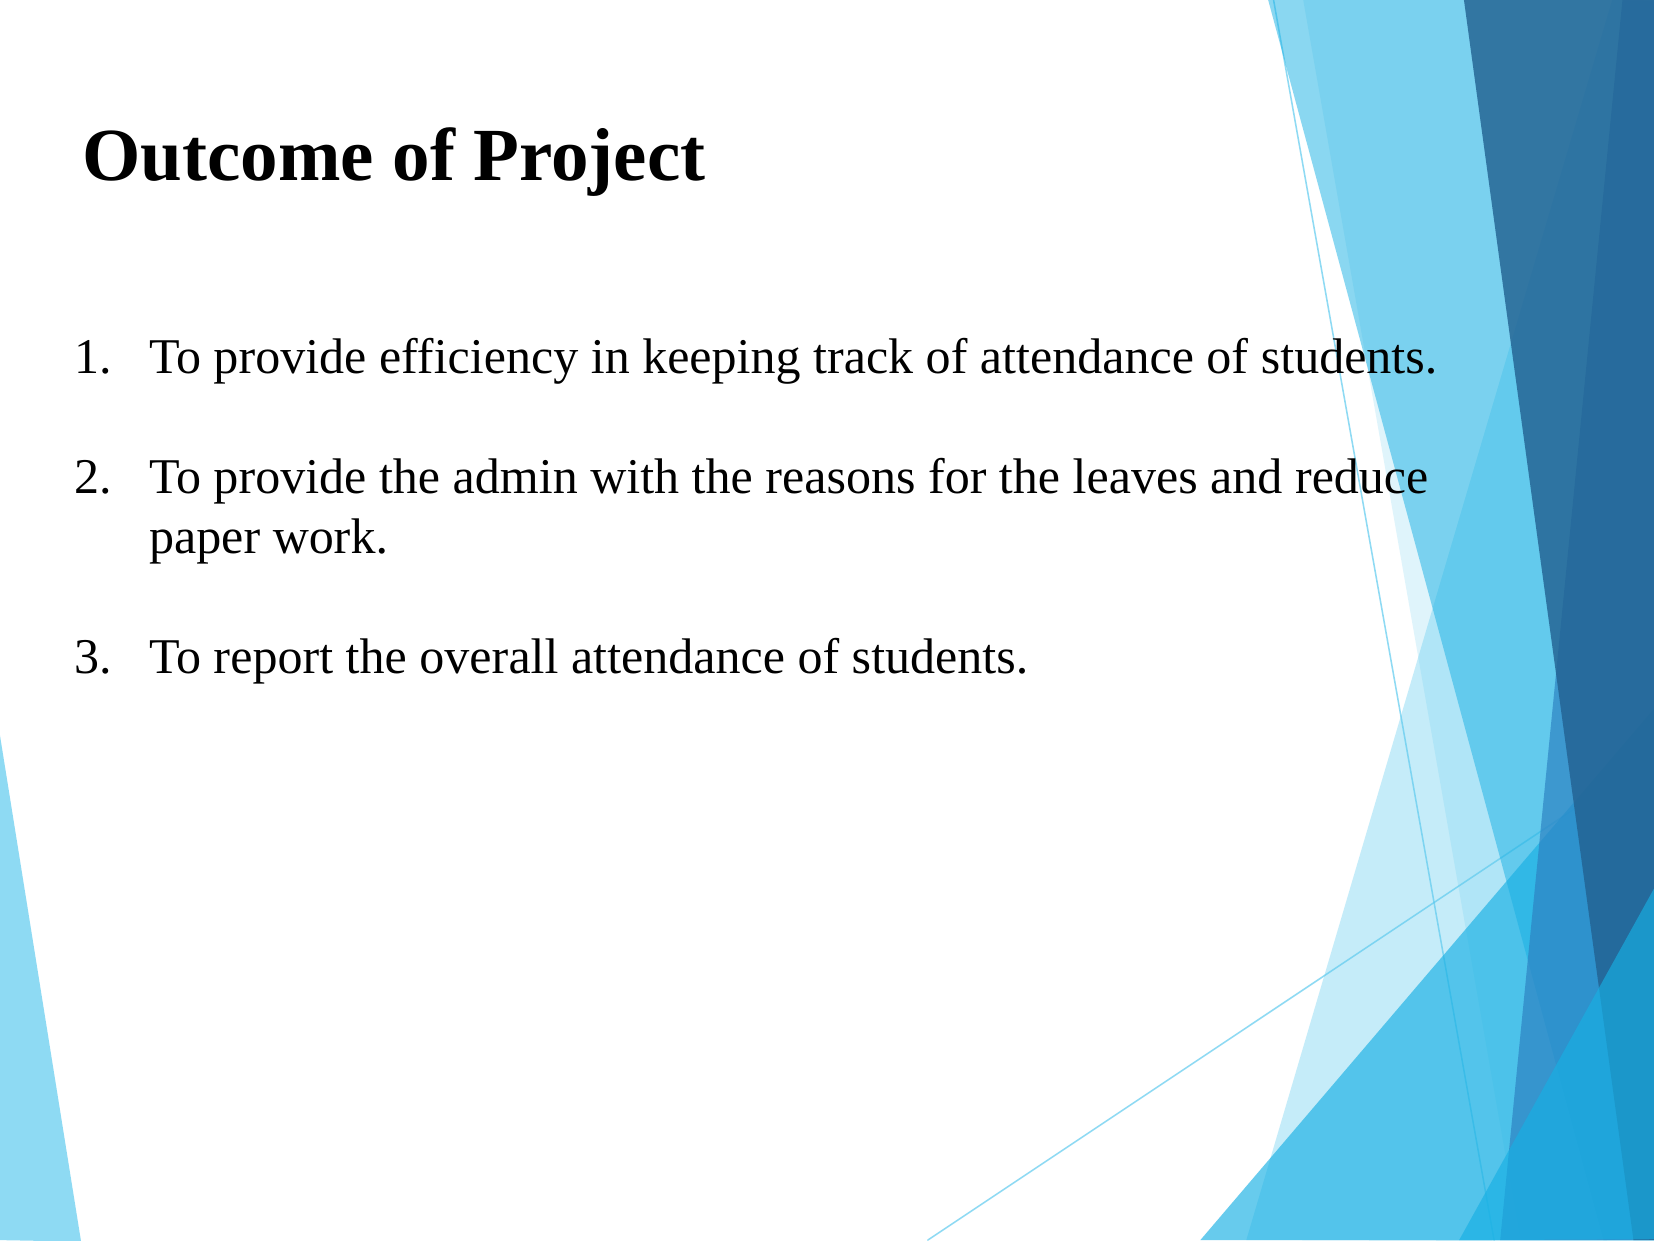

Outcome of Project

To provide efficiency in keeping track of attendance of students.

To provide the admin with the reasons for the leaves and reduce paper work.

To report the overall attendance of students.